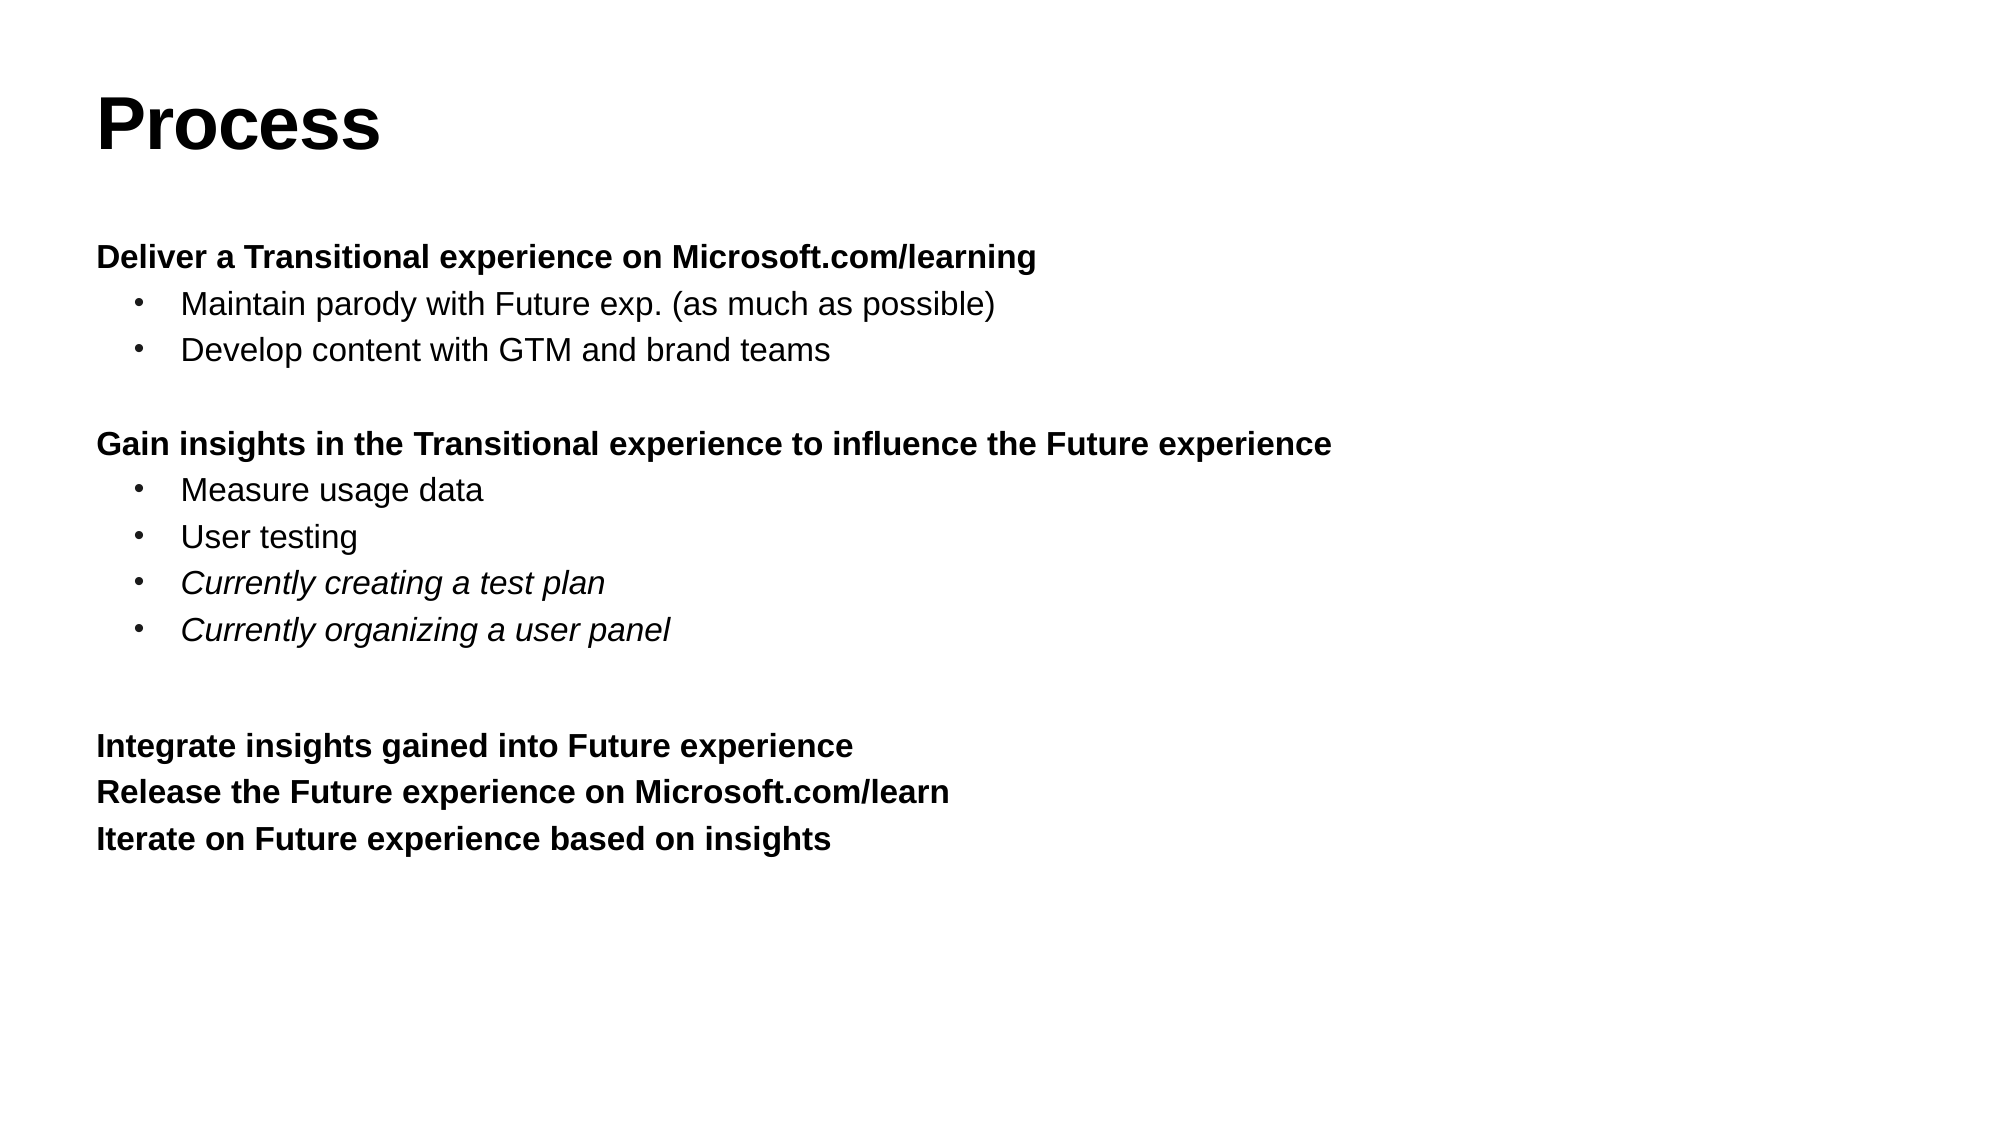

# Process
Deliver a Transitional experience on Microsoft.com/learning
Maintain parody with Future exp. (as much as possible)
Develop content with GTM and brand teams

Gain insights in the Transitional experience to influence the Future experience
Measure usage data
User testing
Currently creating a test plan
Currently organizing a user panel

Integrate insights gained into Future experience
Release the Future experience on Microsoft.com/learn
Iterate on Future experience based on insights